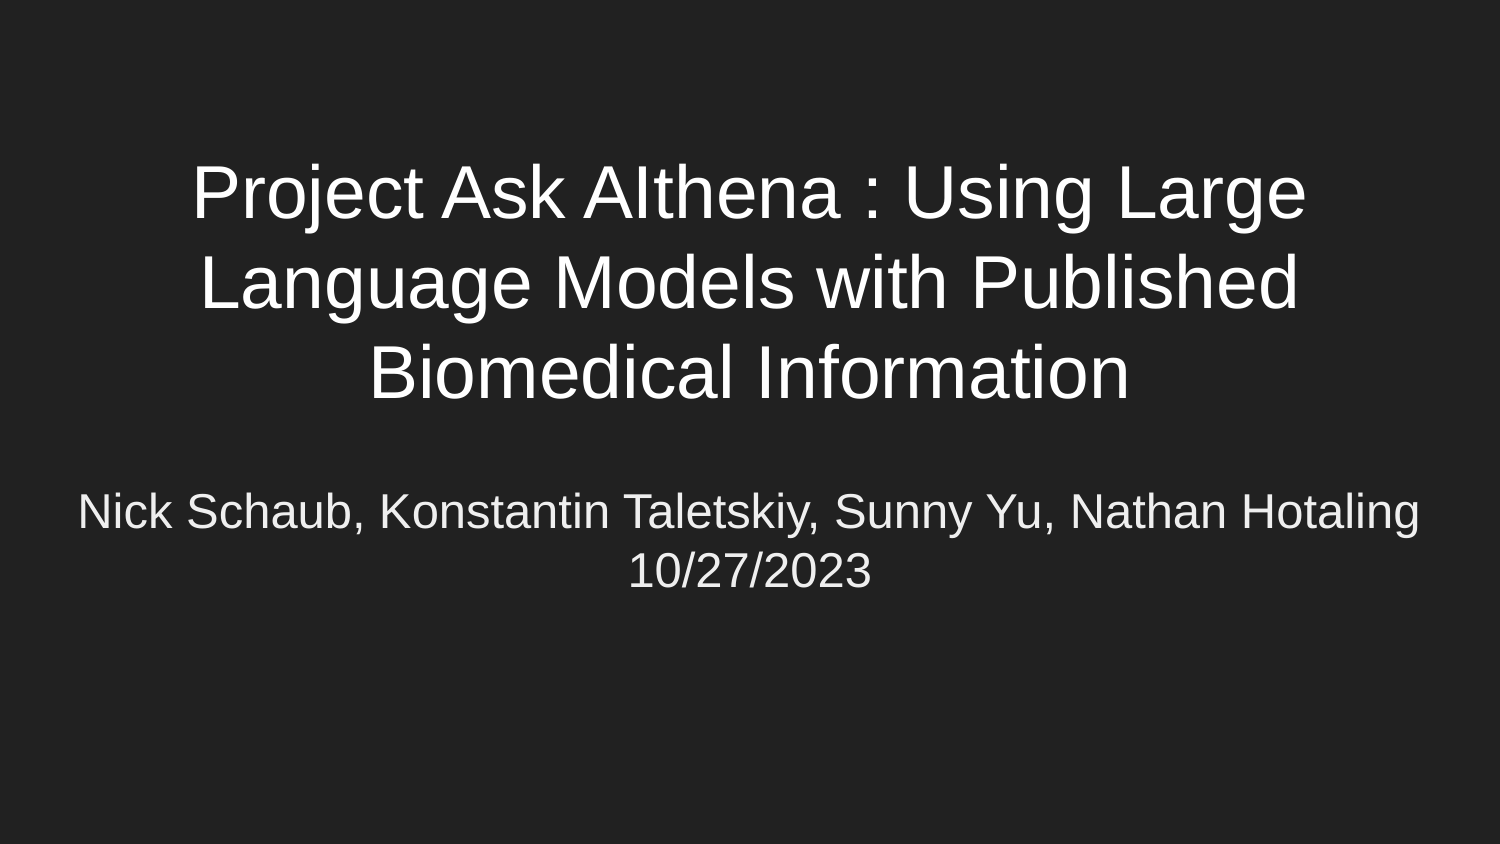

# Project Ask AIthena : Using Large Language Models with Published Biomedical Information
Nick Schaub, Konstantin Taletskiy, Sunny Yu, Nathan Hotaling
10/27/2023